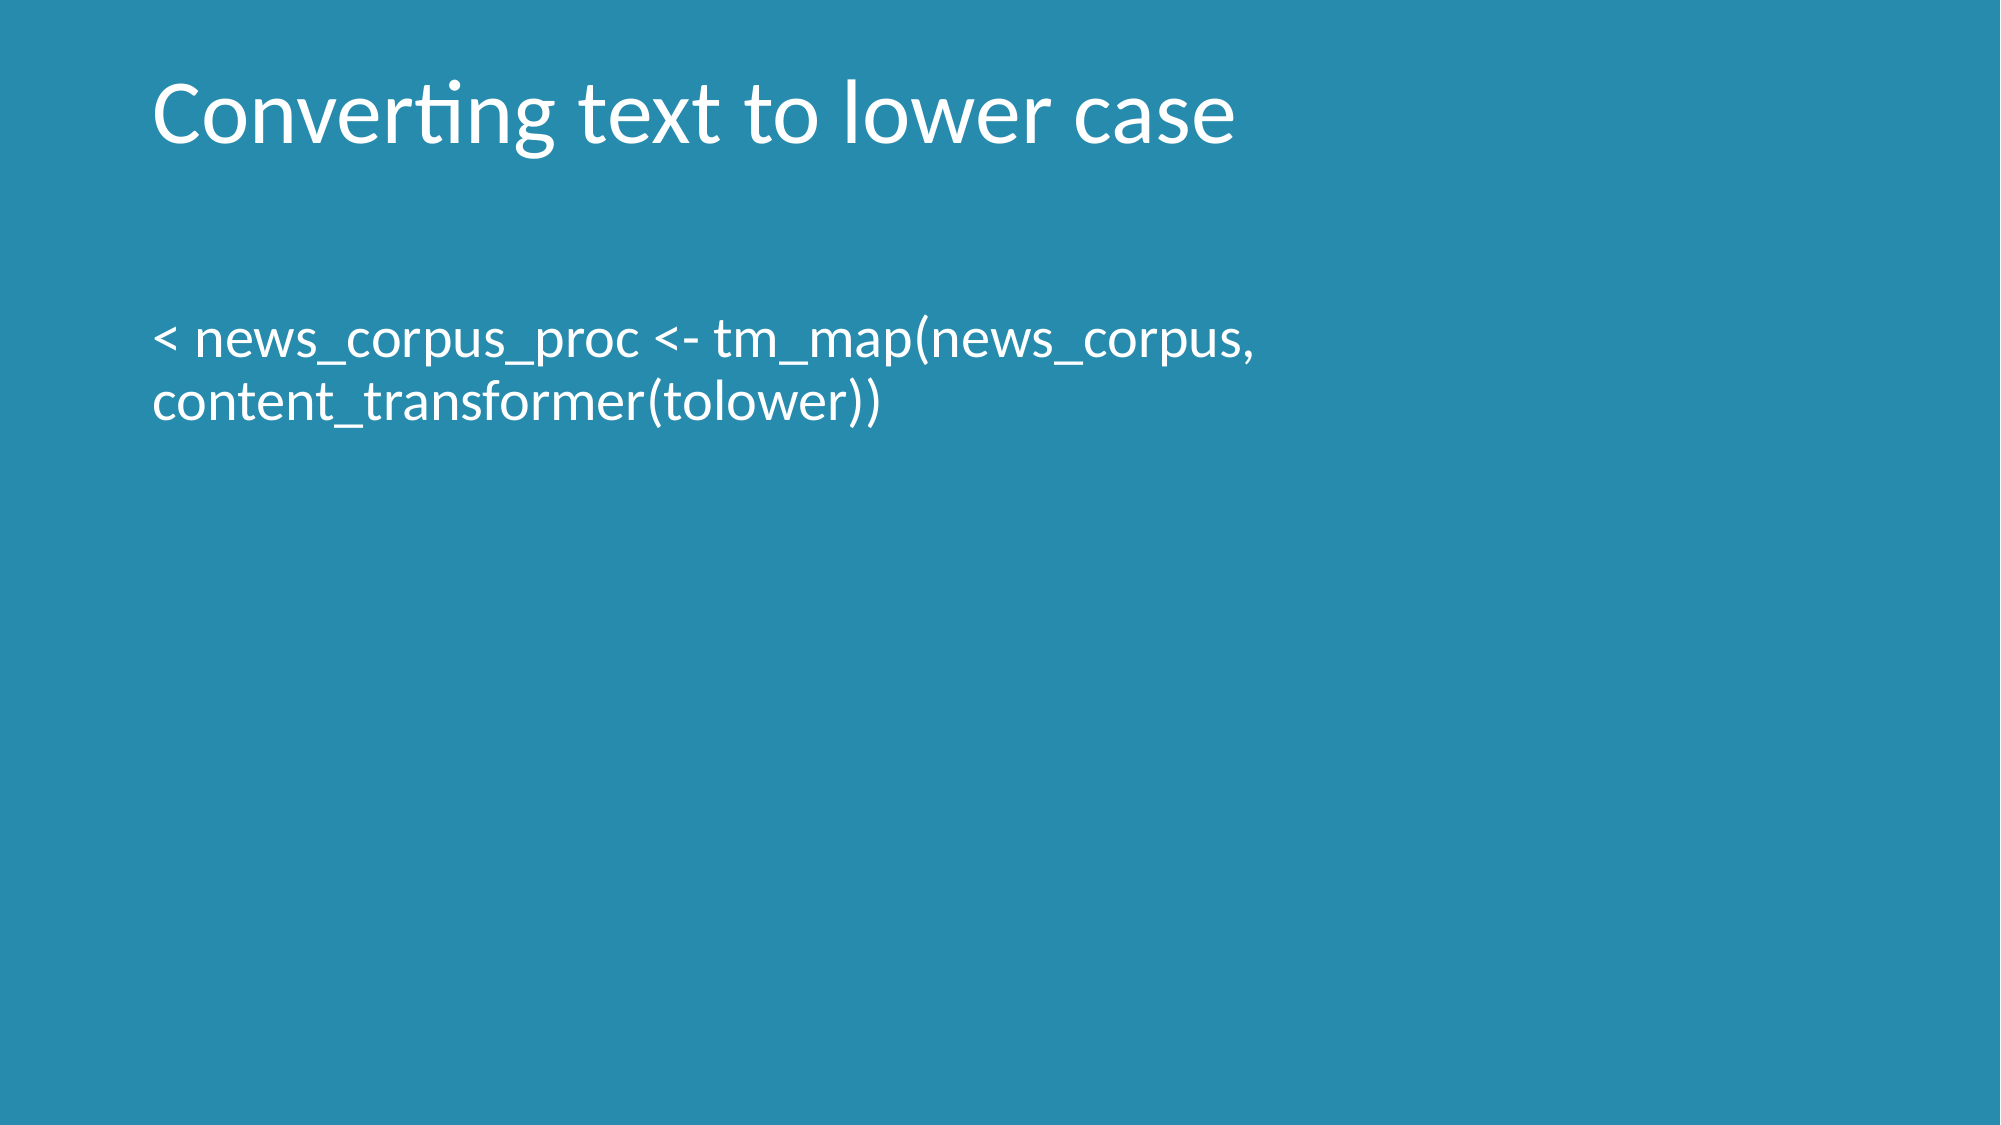

# Converting text to lower case
< news_corpus_proc <- tm_map(news_corpus, content_transformer(tolower))